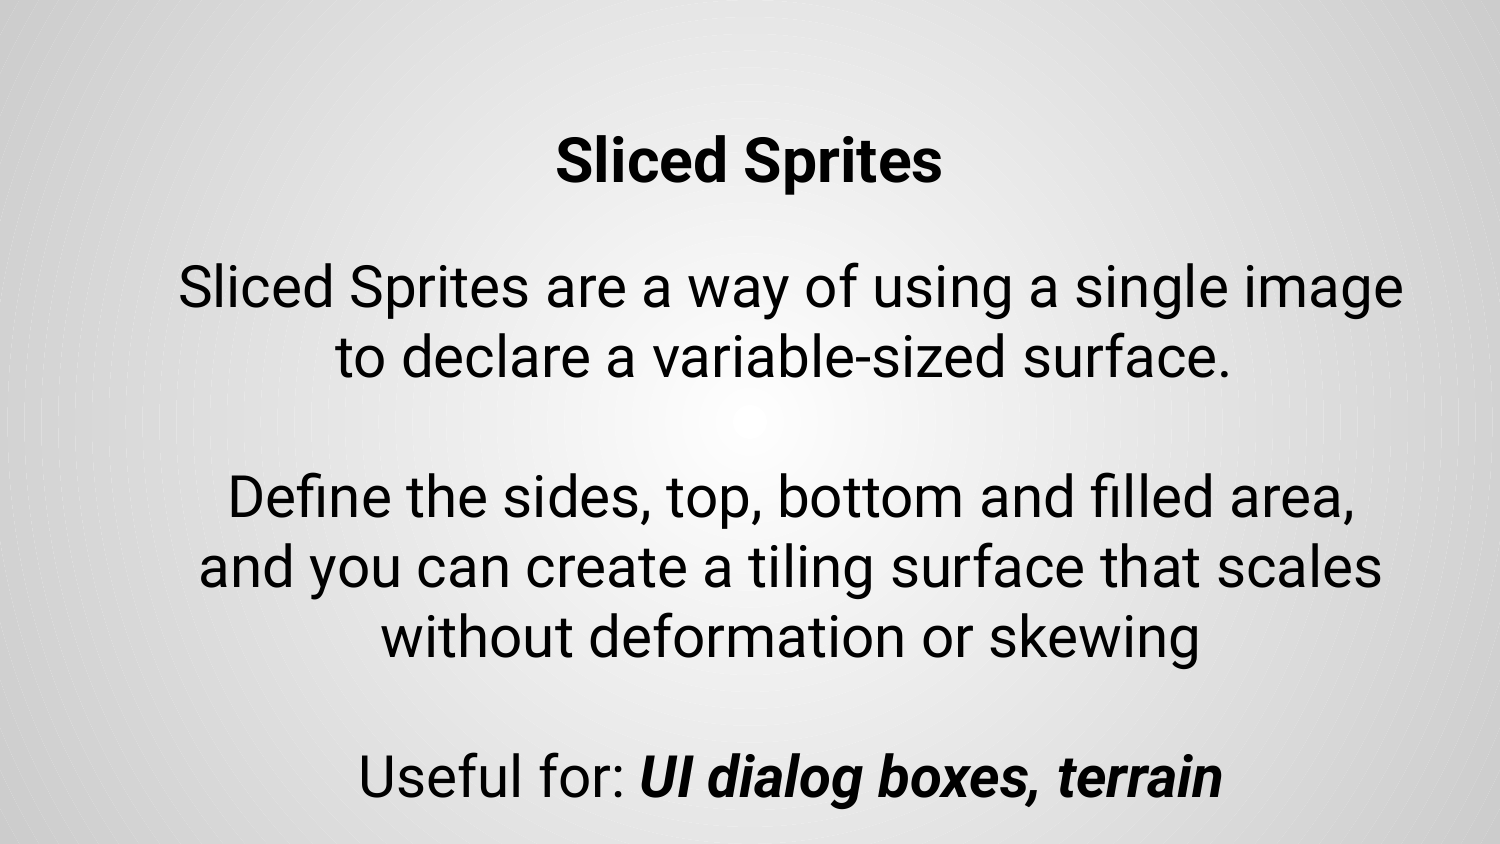

Sliced Sprites
Sliced Sprites are a way of using a single image to declare a variable-sized surface.

Define the sides, top, bottom and filled area, and you can create a tiling surface that scales without deformation or skewing

Useful for: UI dialog boxes, terrain